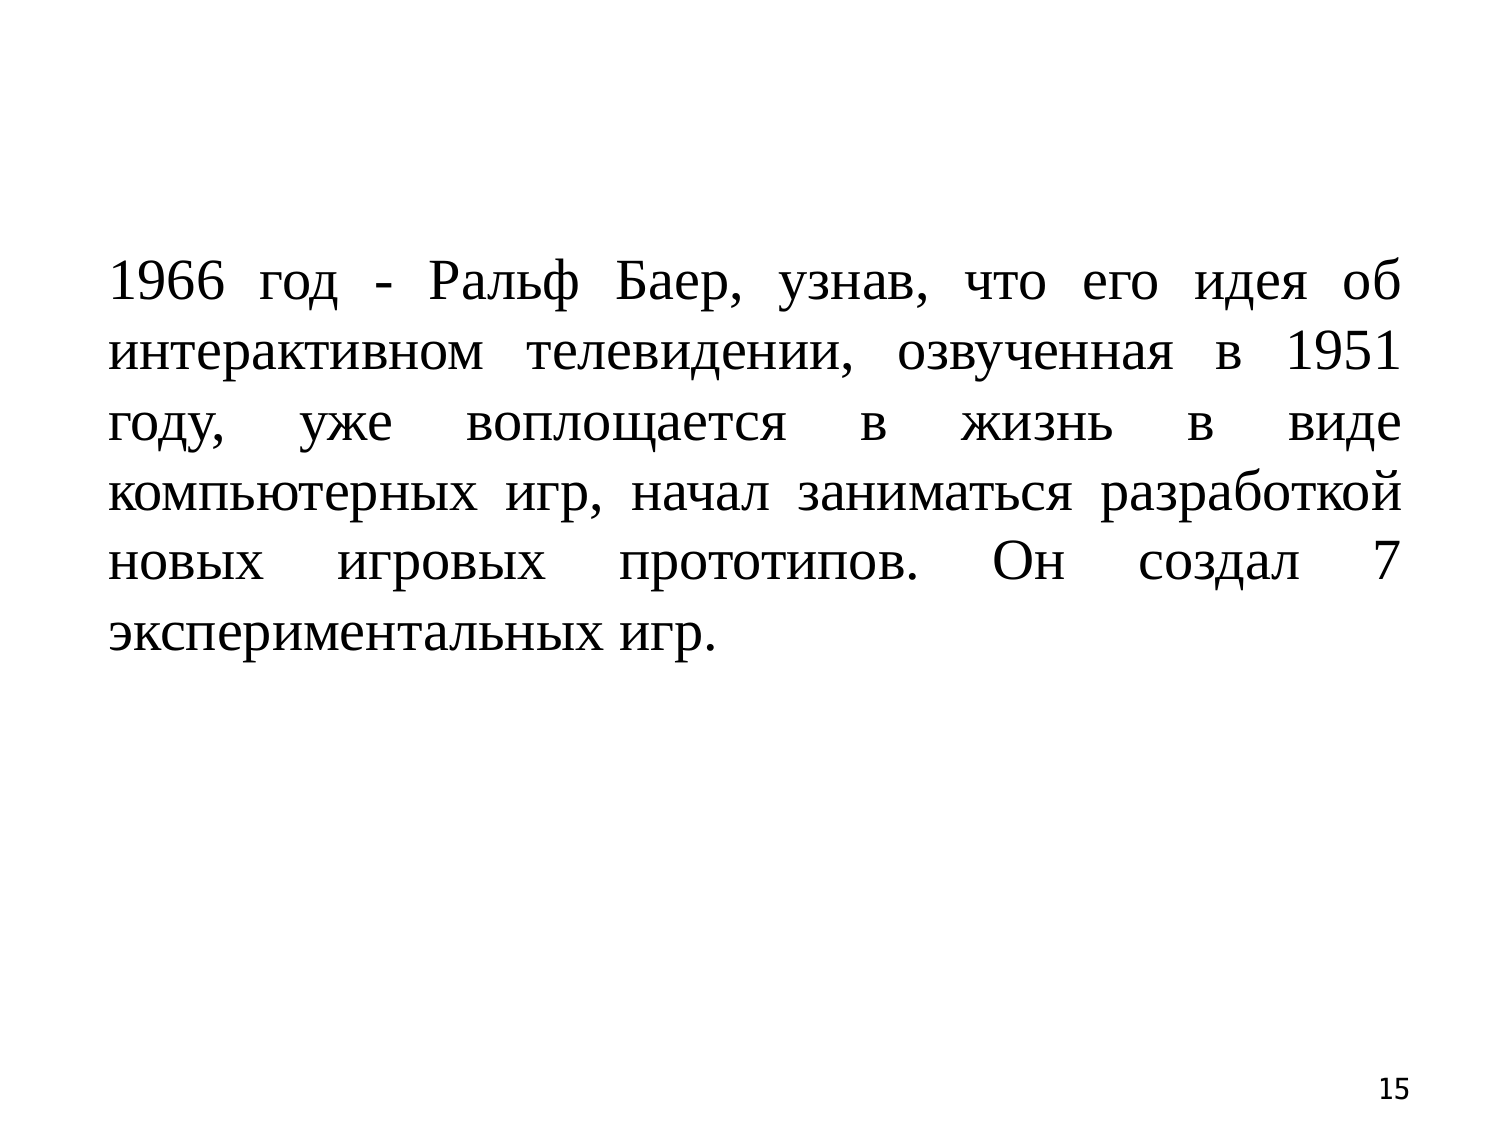

1966 год - Ральф Баер, узнав, что его идея об интерактивном телевидении, озвученная в 1951 году, уже воплощается в жизнь в виде компьютерных игр, начал заниматься разработкой новых игровых прототипов. Он создал 7 экспериментальных игр.
15